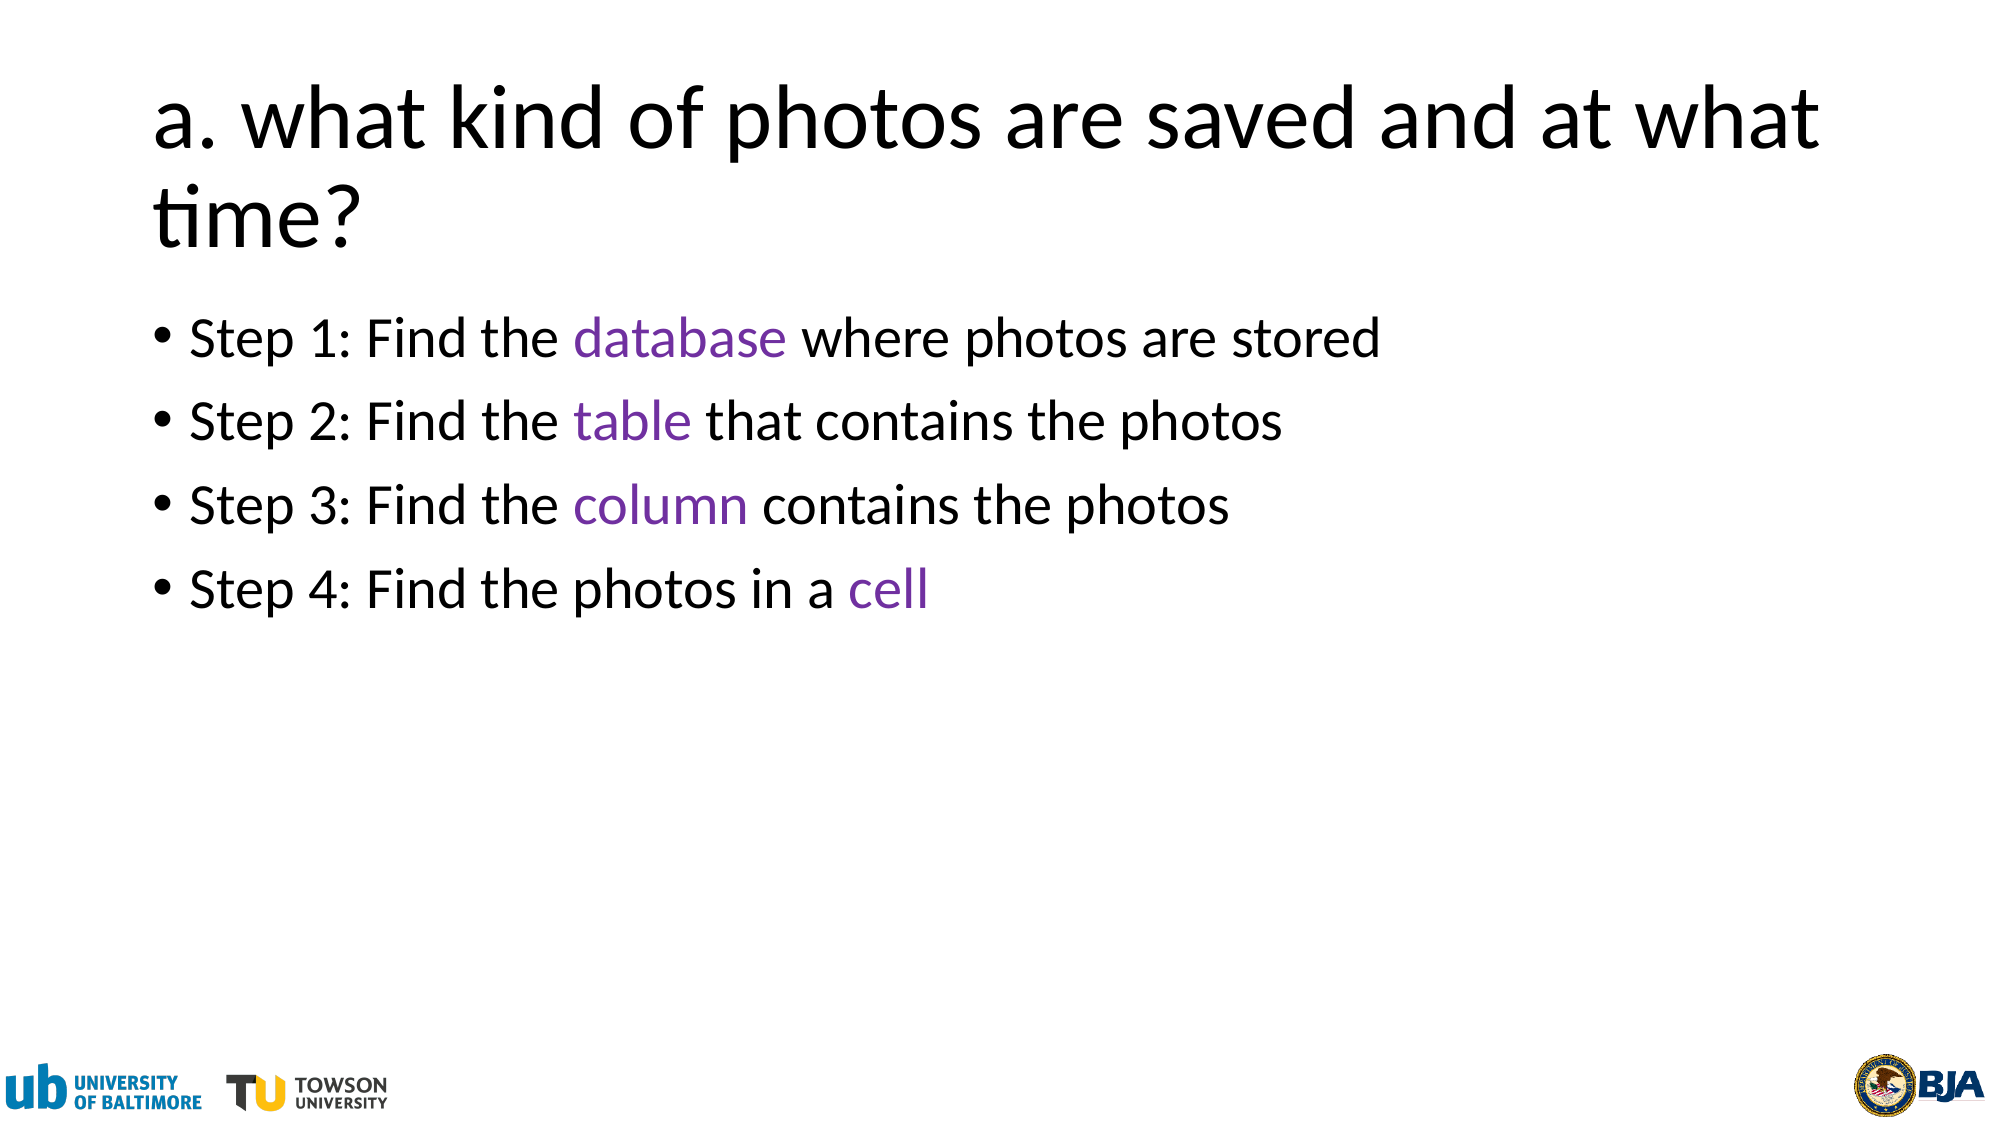

# a. what kind of photos are saved and at what time?
Step 1: Find the database where photos are stored
Step 2: Find the table that contains the photos
Step 3: Find the column contains the photos
Step 4: Find the photos in a cell